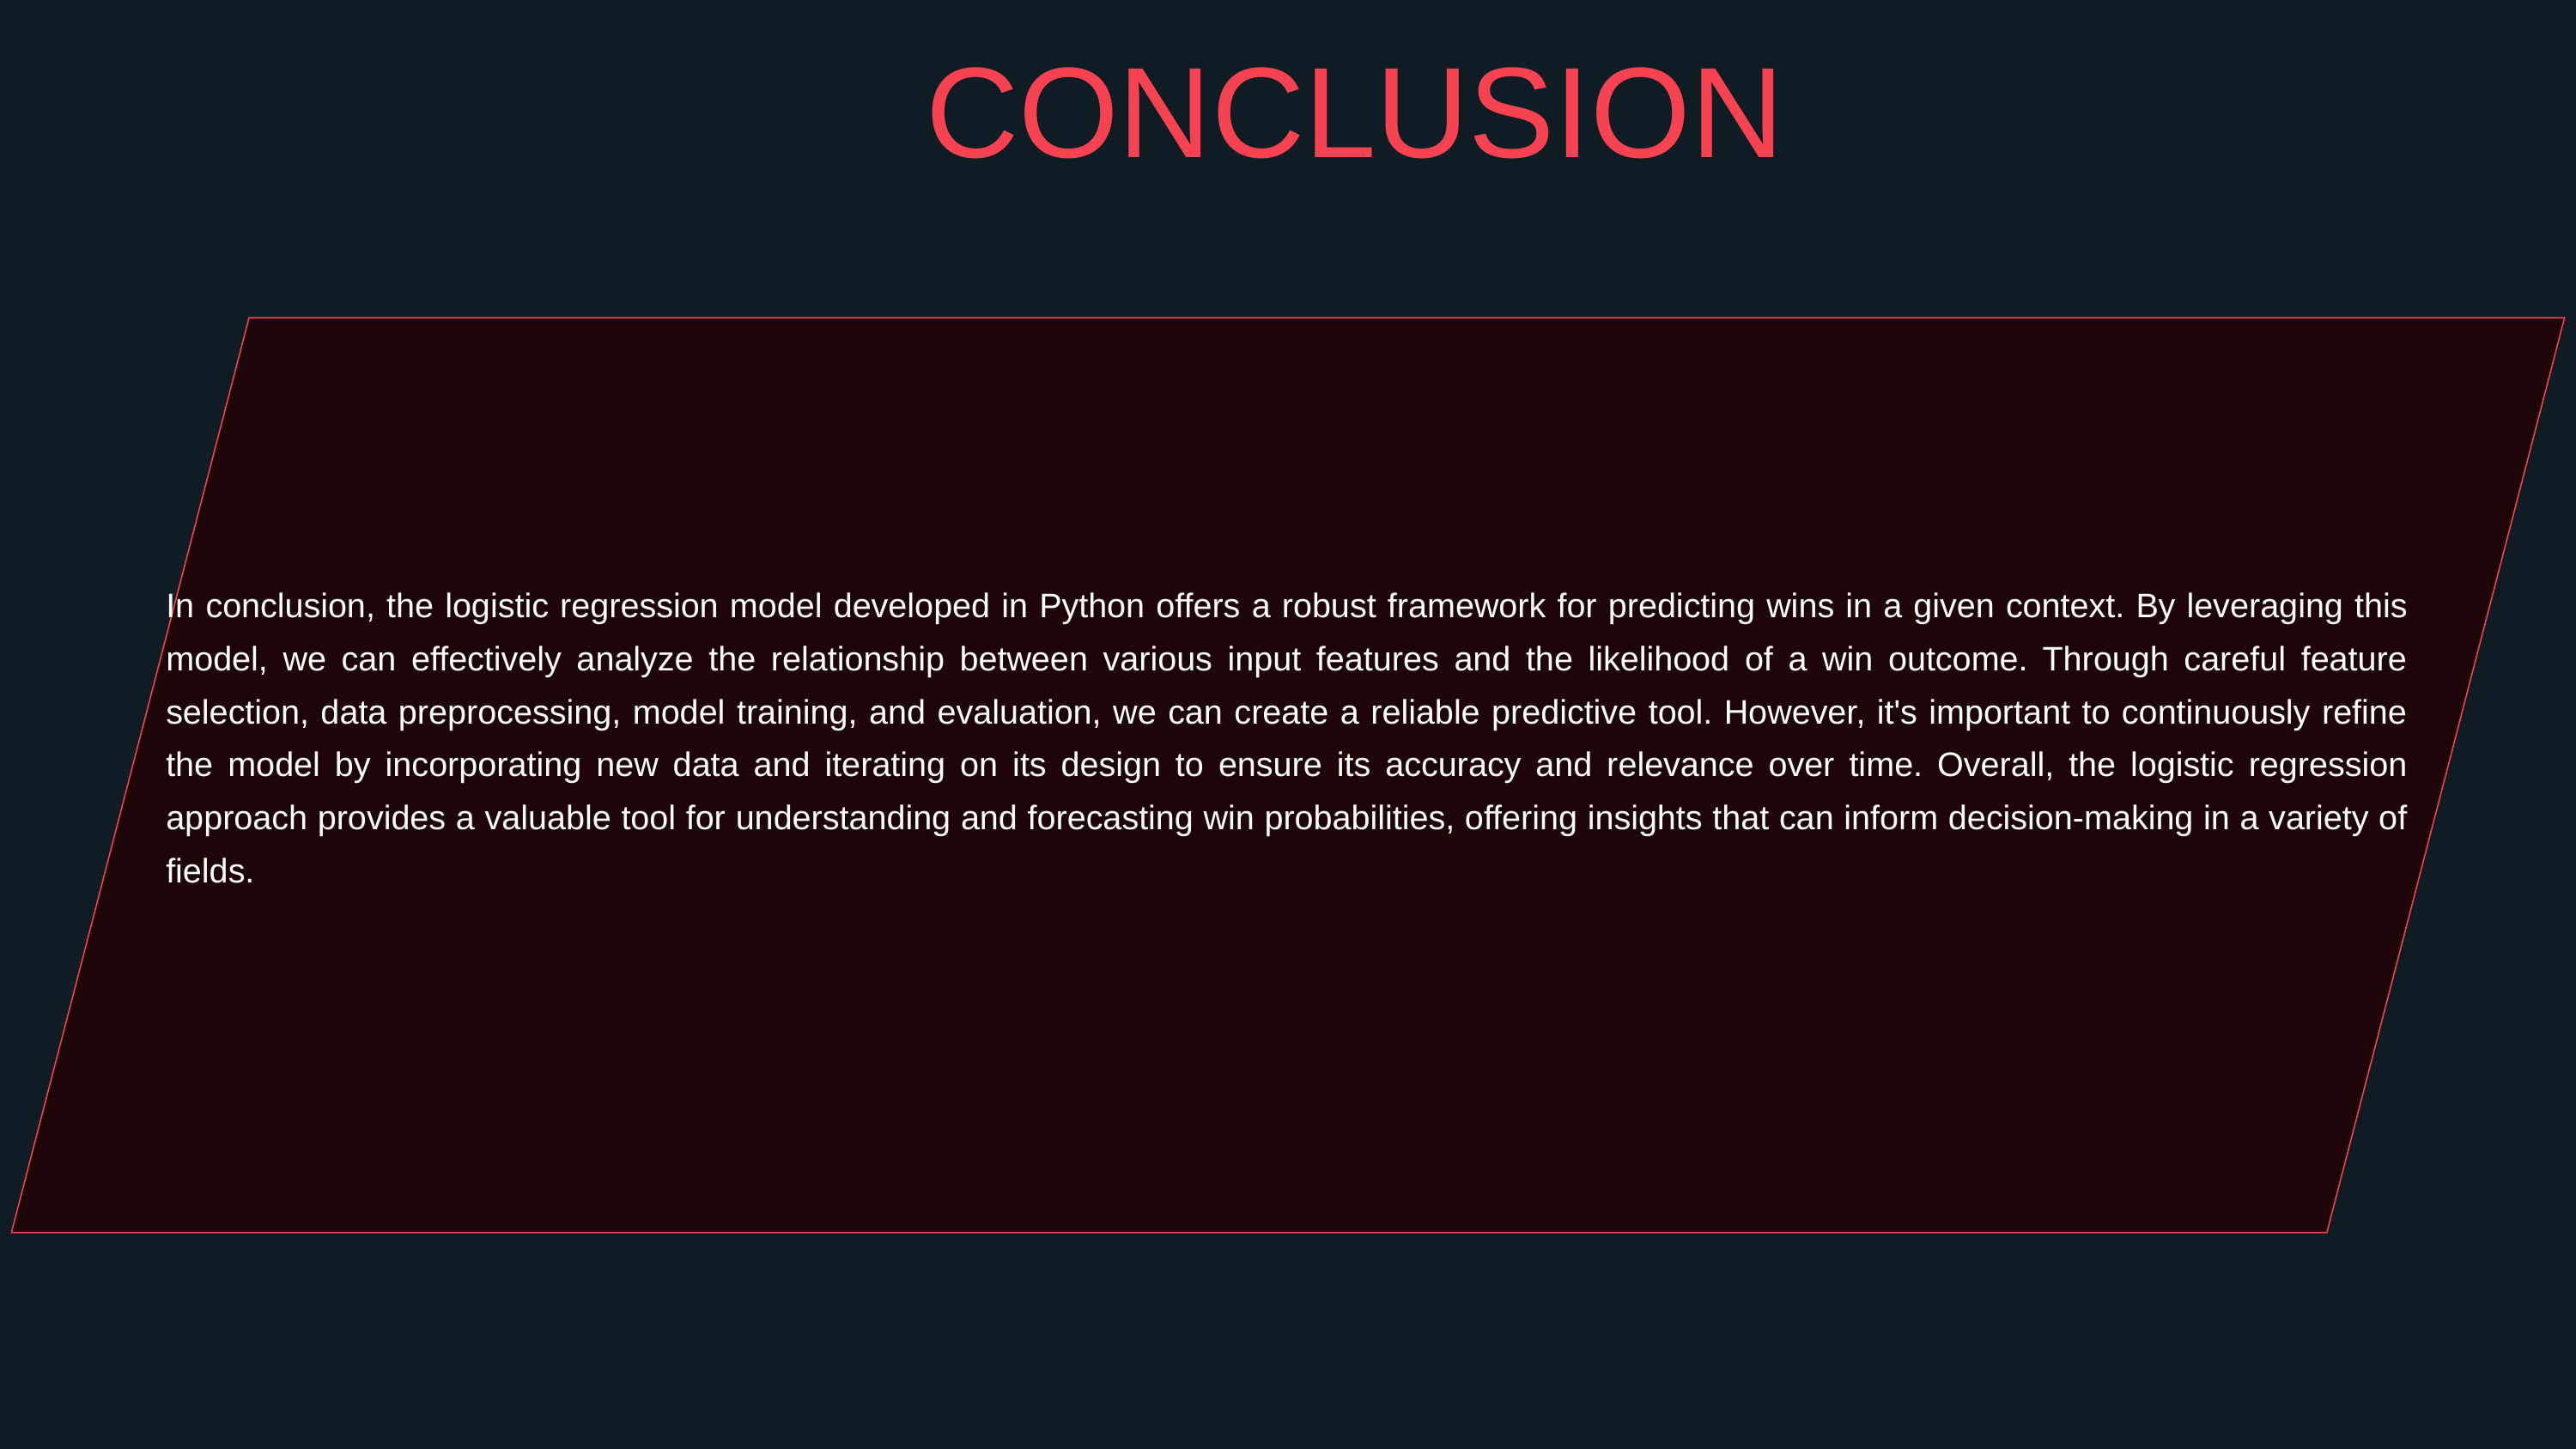

CONCLUSION

In conclusion, the logistic regression model developed in Python offers a robust framework for predicting wins in a given context. By leveraging this model, we can effectively analyze the relationship between various input features and the likelihood of a win outcome. Through careful feature selection, data preprocessing, model training, and evaluation, we can create a reliable predictive tool. However, it's important to continuously refine the model by incorporating new data and iterating on its design to ensure its accuracy and relevance over time. Overall, the logistic regression approach provides a valuable tool for understanding and forecasting win probabilities, offering insights that can inform decision-making in a variety of fields.